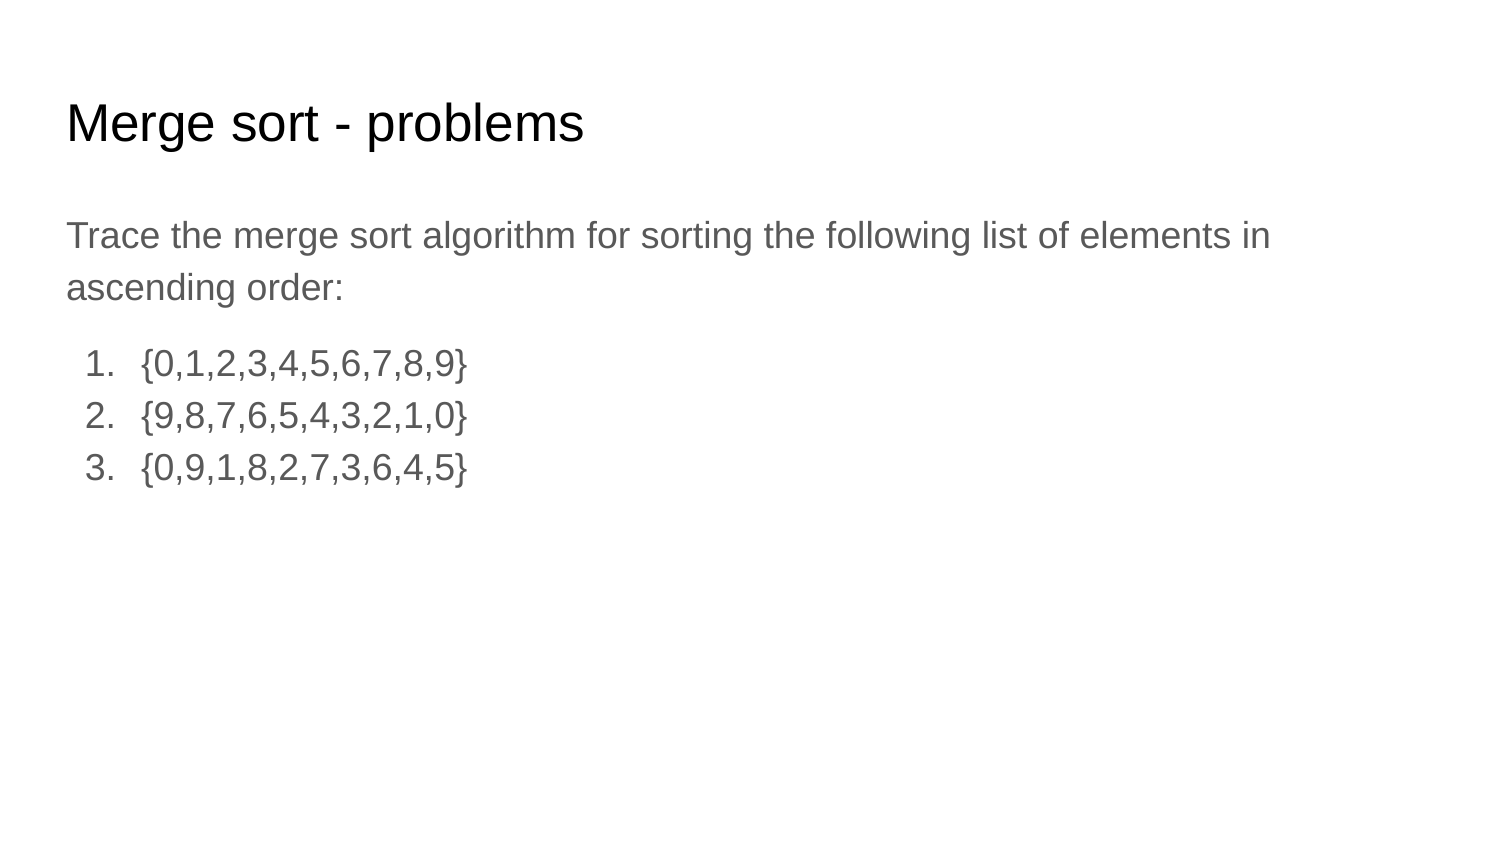

# Merge sort - problems
Trace the merge sort algorithm for sorting the following list of elements in ascending order:
{0,1,2,3,4,5,6,7,8,9}
{9,8,7,6,5,4,3,2,1,0}
{0,9,1,8,2,7,3,6,4,5}